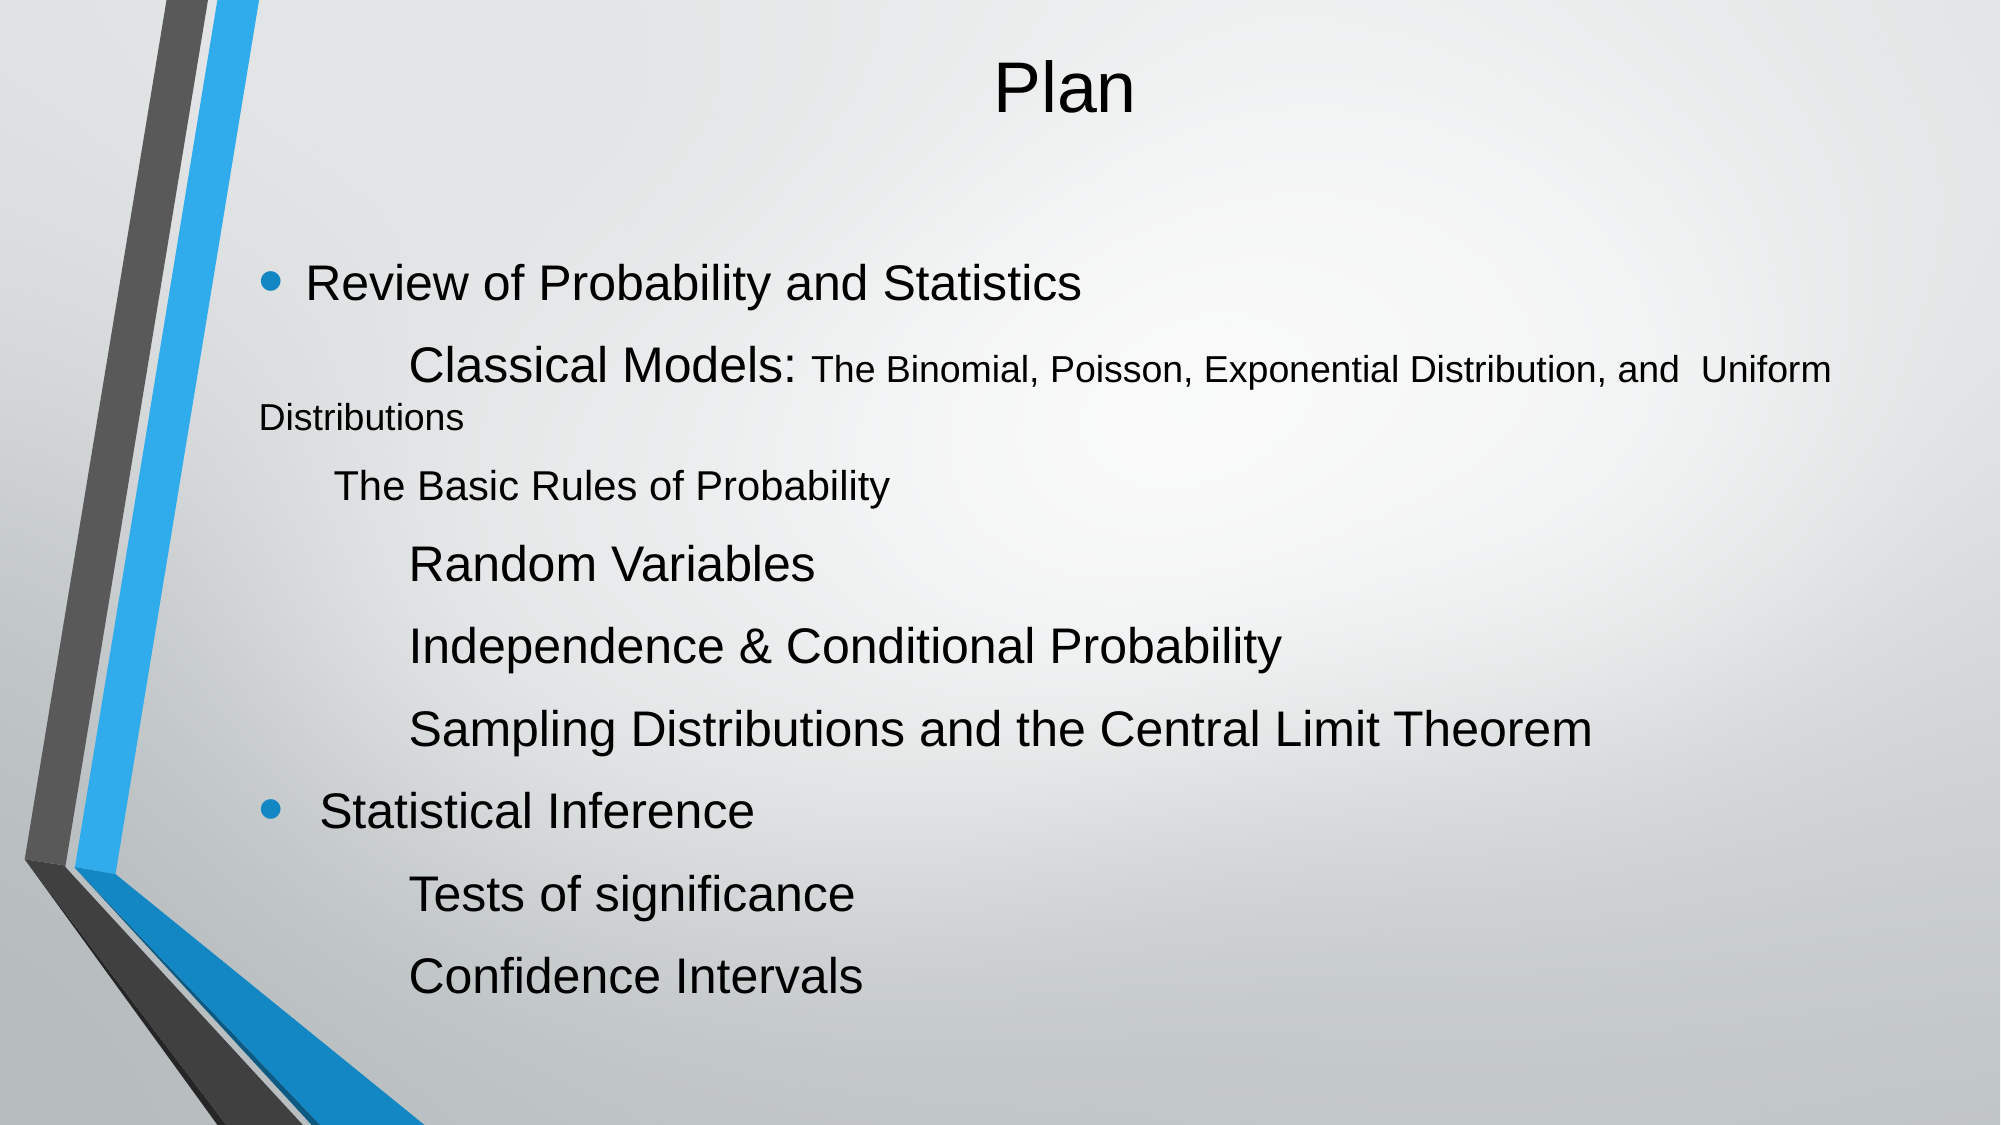

# Plan

Review of Probability and Statistics
	Classical Models: The Binomial, Poisson, Exponential Distribution, and  Uniform Distributions
The Basic Rules of Probability
	Random Variables
	Independence & Conditional Probability
	Sampling Distributions and the Central Limit Theorem
 Statistical Inference
	Tests of significance
	Confidence Intervals